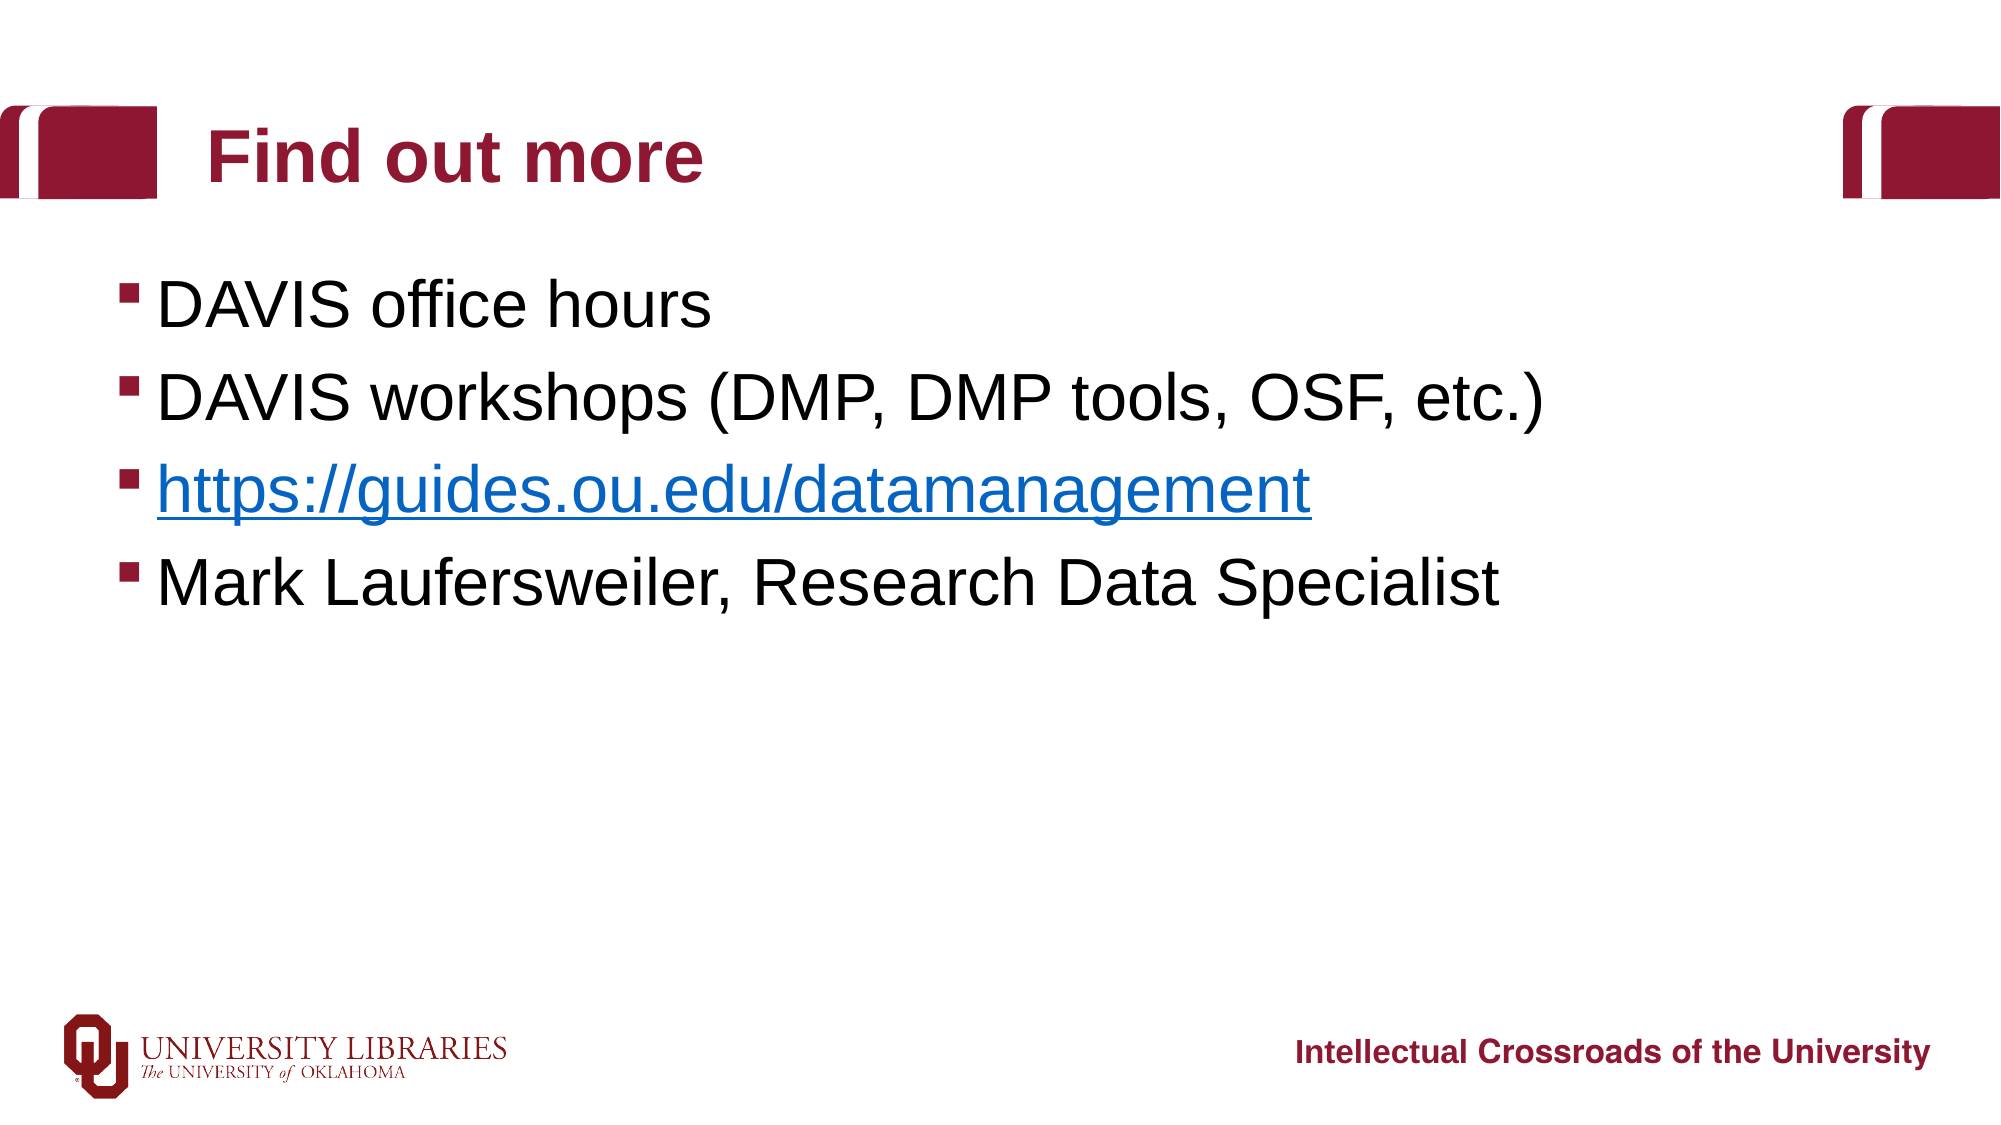

# Find out more

DAVIS office hours
DAVIS workshops (DMP, DMP tools, OSF, etc.)
https://guides.ou.edu/datamanagement
Mark Laufersweiler, Research Data Specialist